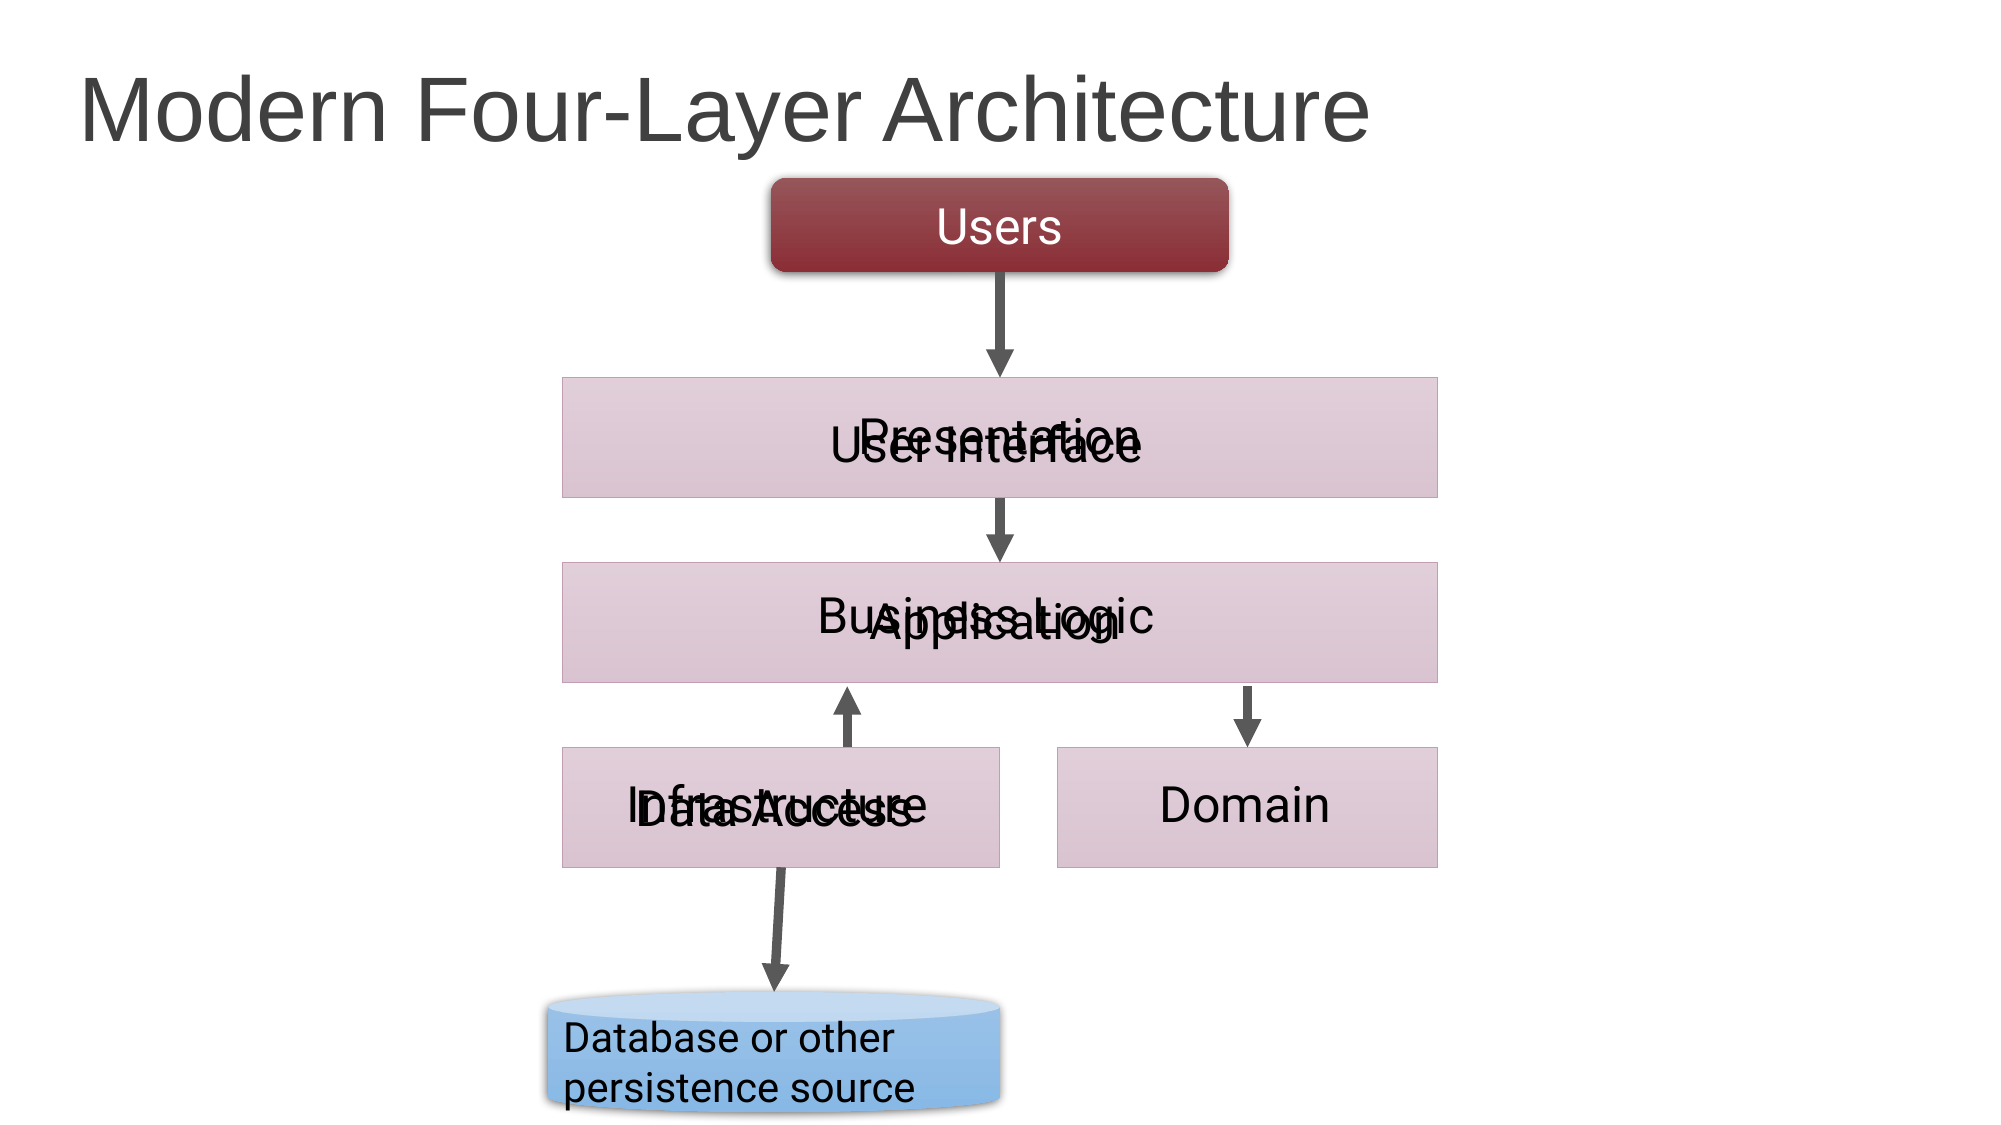

# Modern Four-Layer Architecture
Users

Presentation
User Interface

Business Logic
Application

Infrastructure
Domain
Data Access

Database or other persistence source